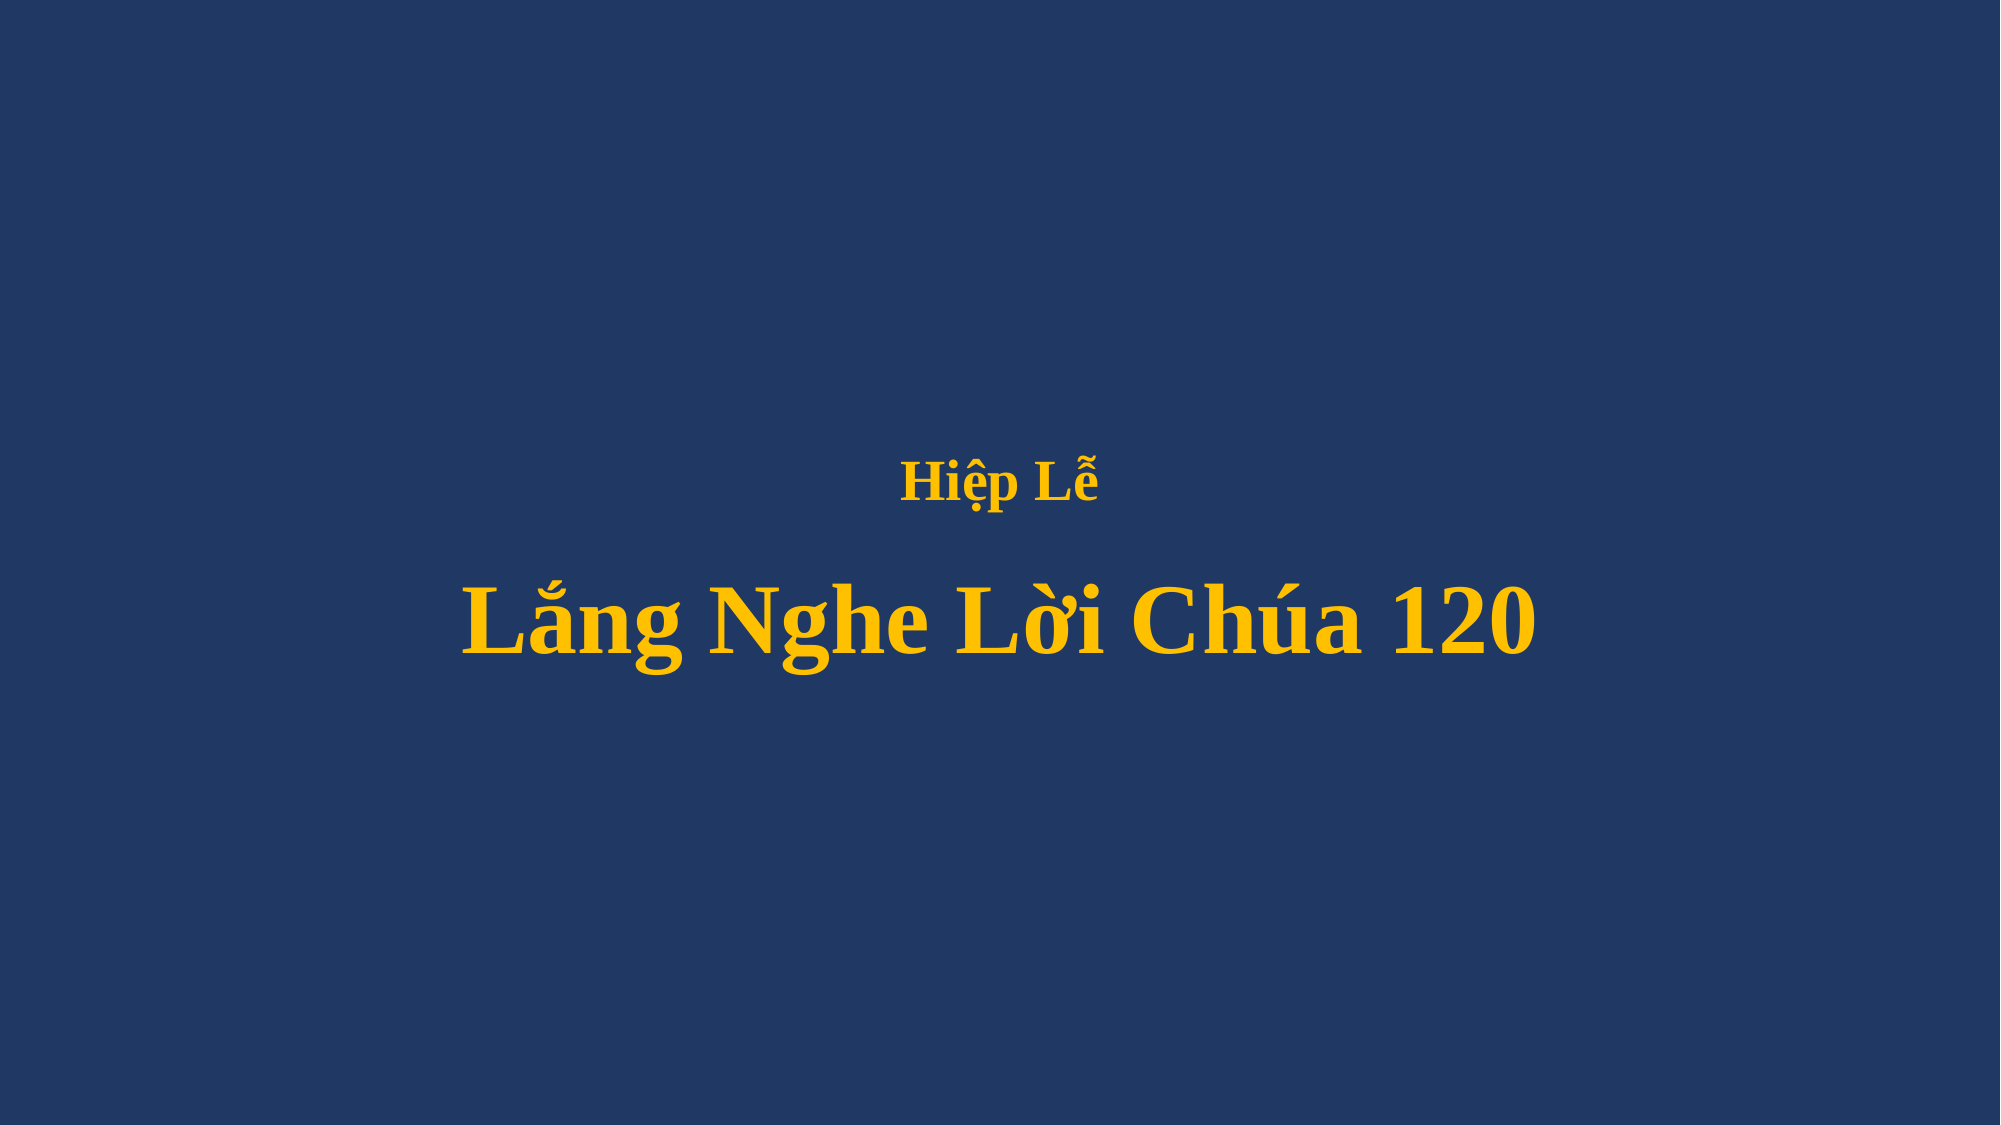

# Hiệp Lễ Lắng Nghe Lời Chúa 120